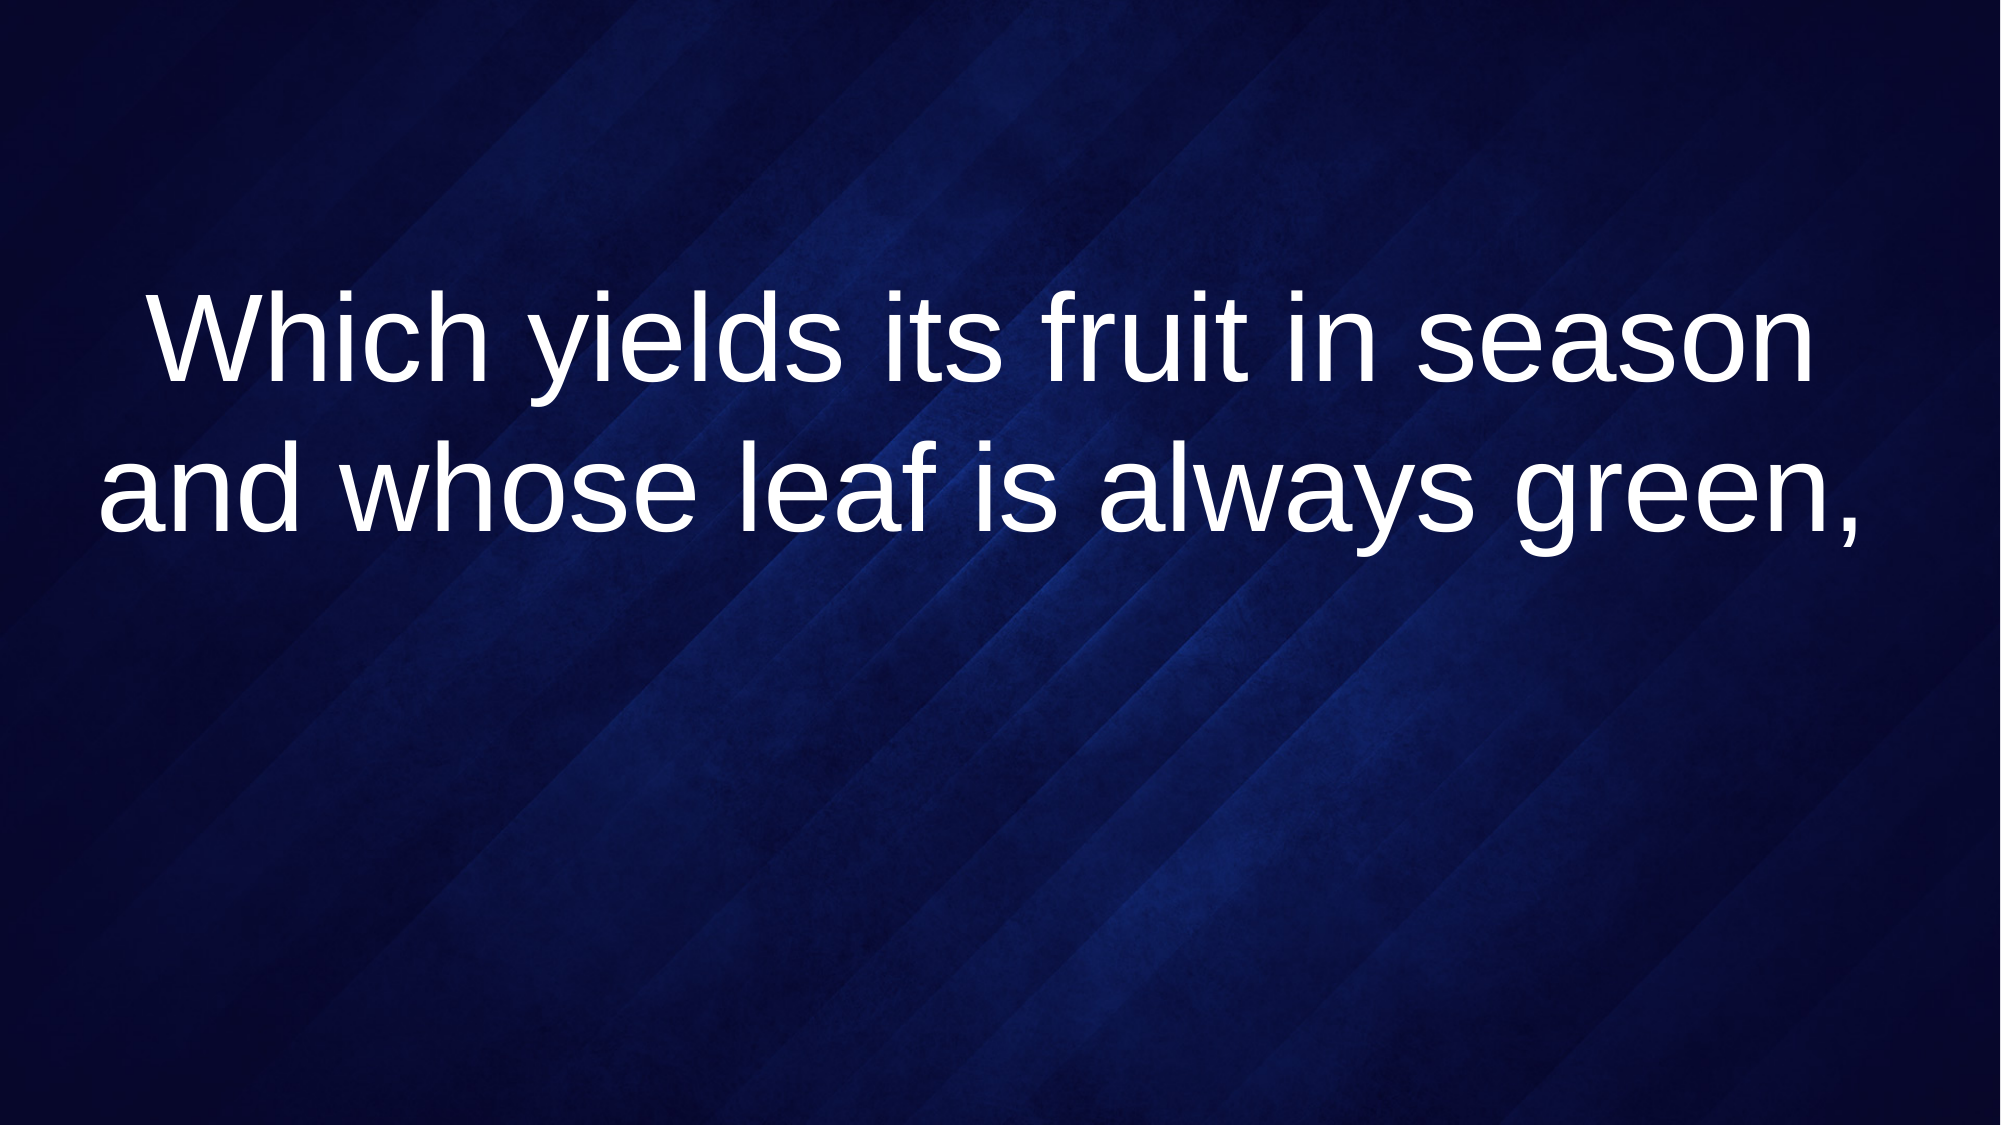

# Which yields its fruit in season and whose leaf is always green,